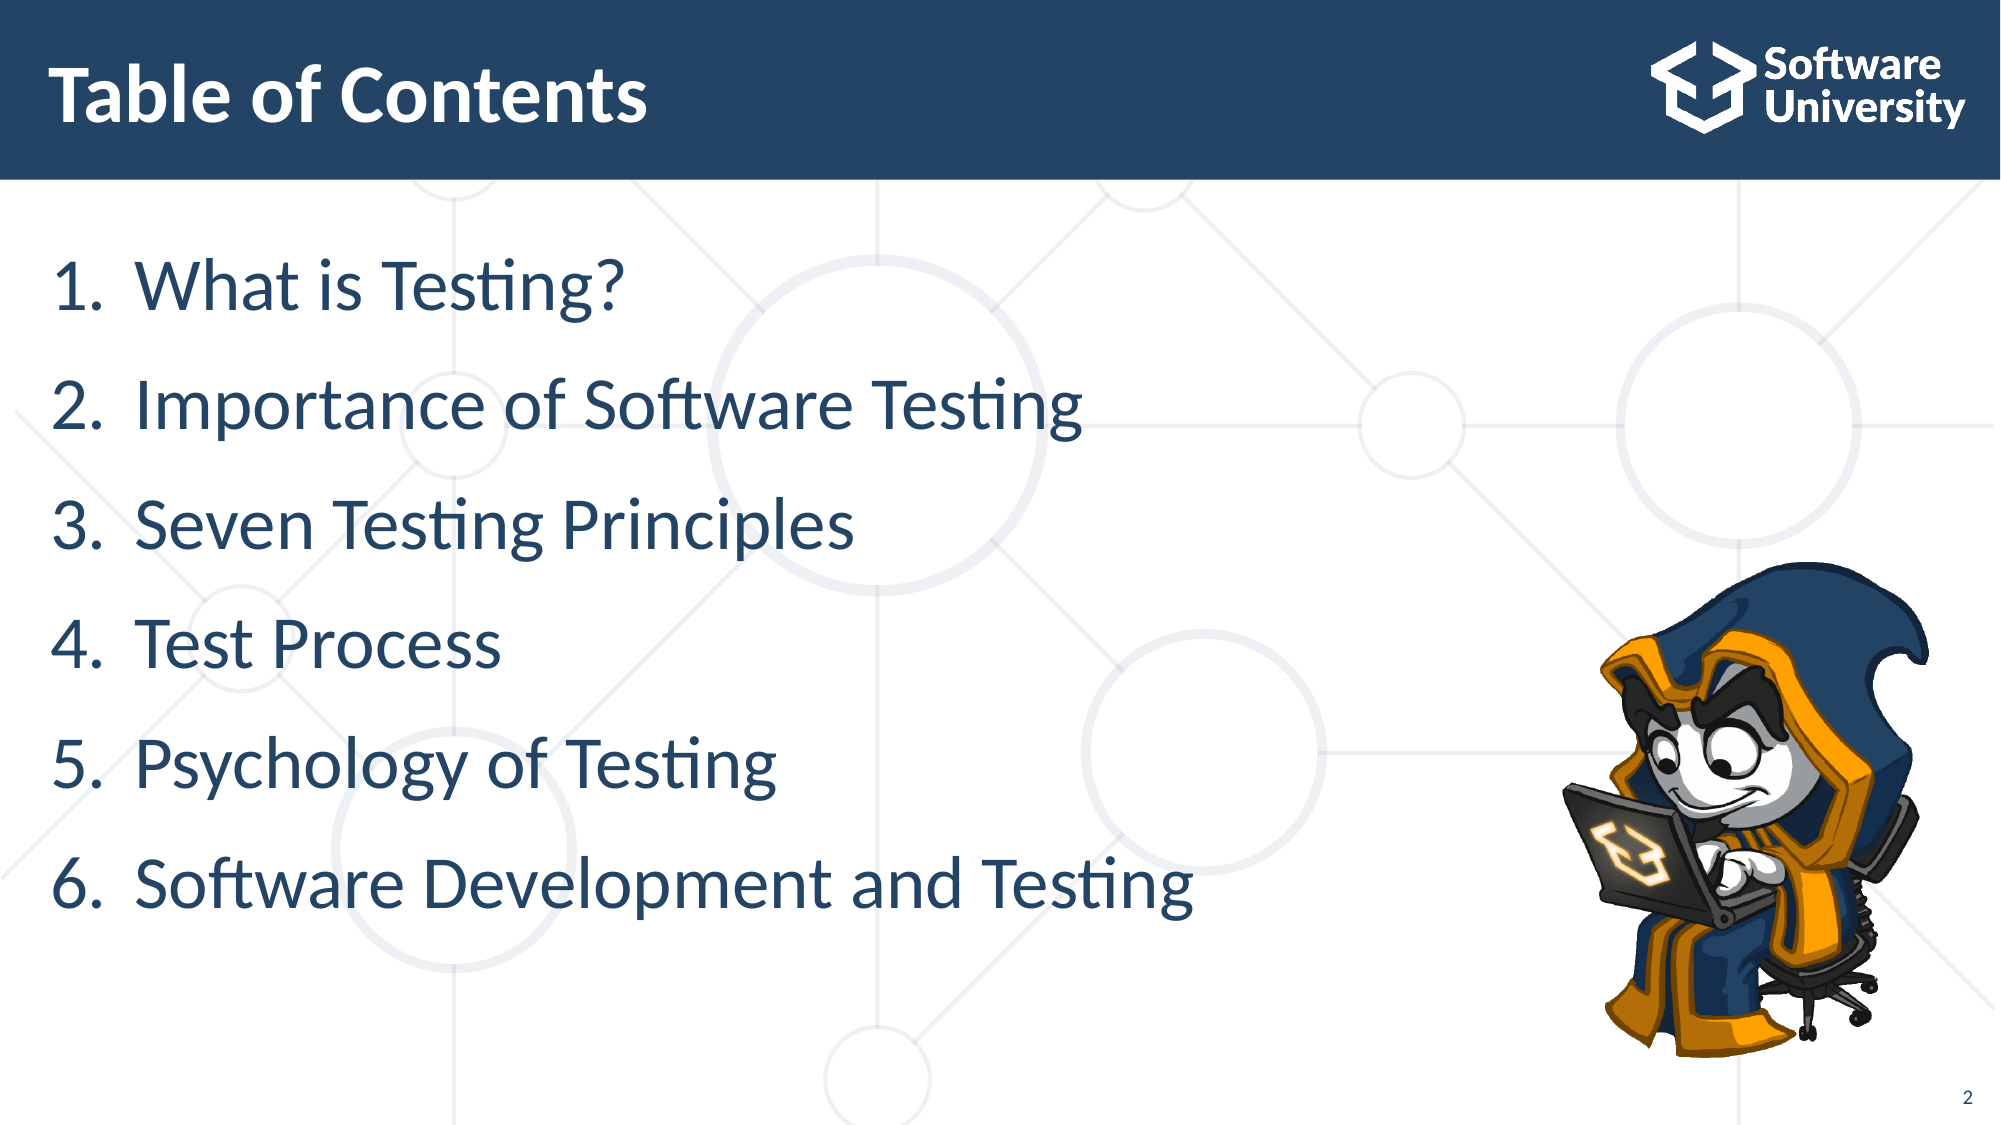

# Table of Contents
What is Testing?
Importance of Software Testing
Seven Testing Principles
Test Process
Psychology of Testing
Software Development and Testing
2